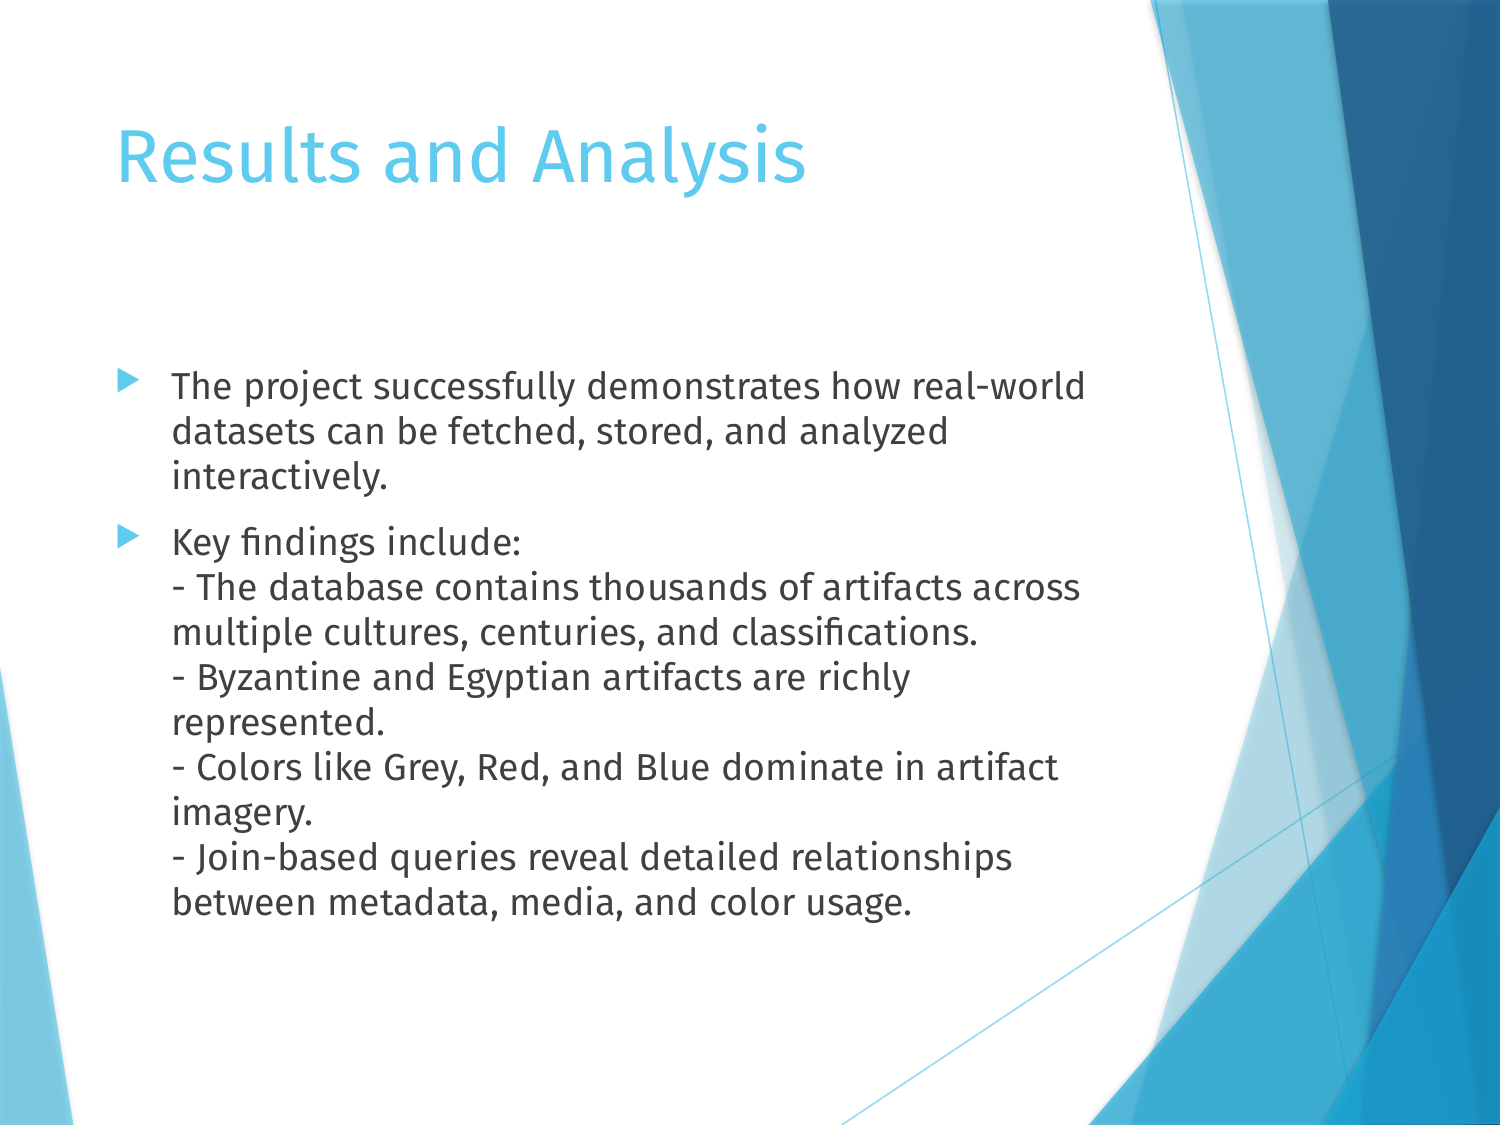

# Results and Analysis
The project successfully demonstrates how real-world datasets can be fetched, stored, and analyzed interactively.
Key findings include:
- The database contains thousands of artifacts across multiple cultures, centuries, and classifications.
- Byzantine and Egyptian artifacts are richly represented.
- Colors like Grey, Red, and Blue dominate in artifact imagery.
- Join-based queries reveal detailed relationships between metadata, media, and color usage.